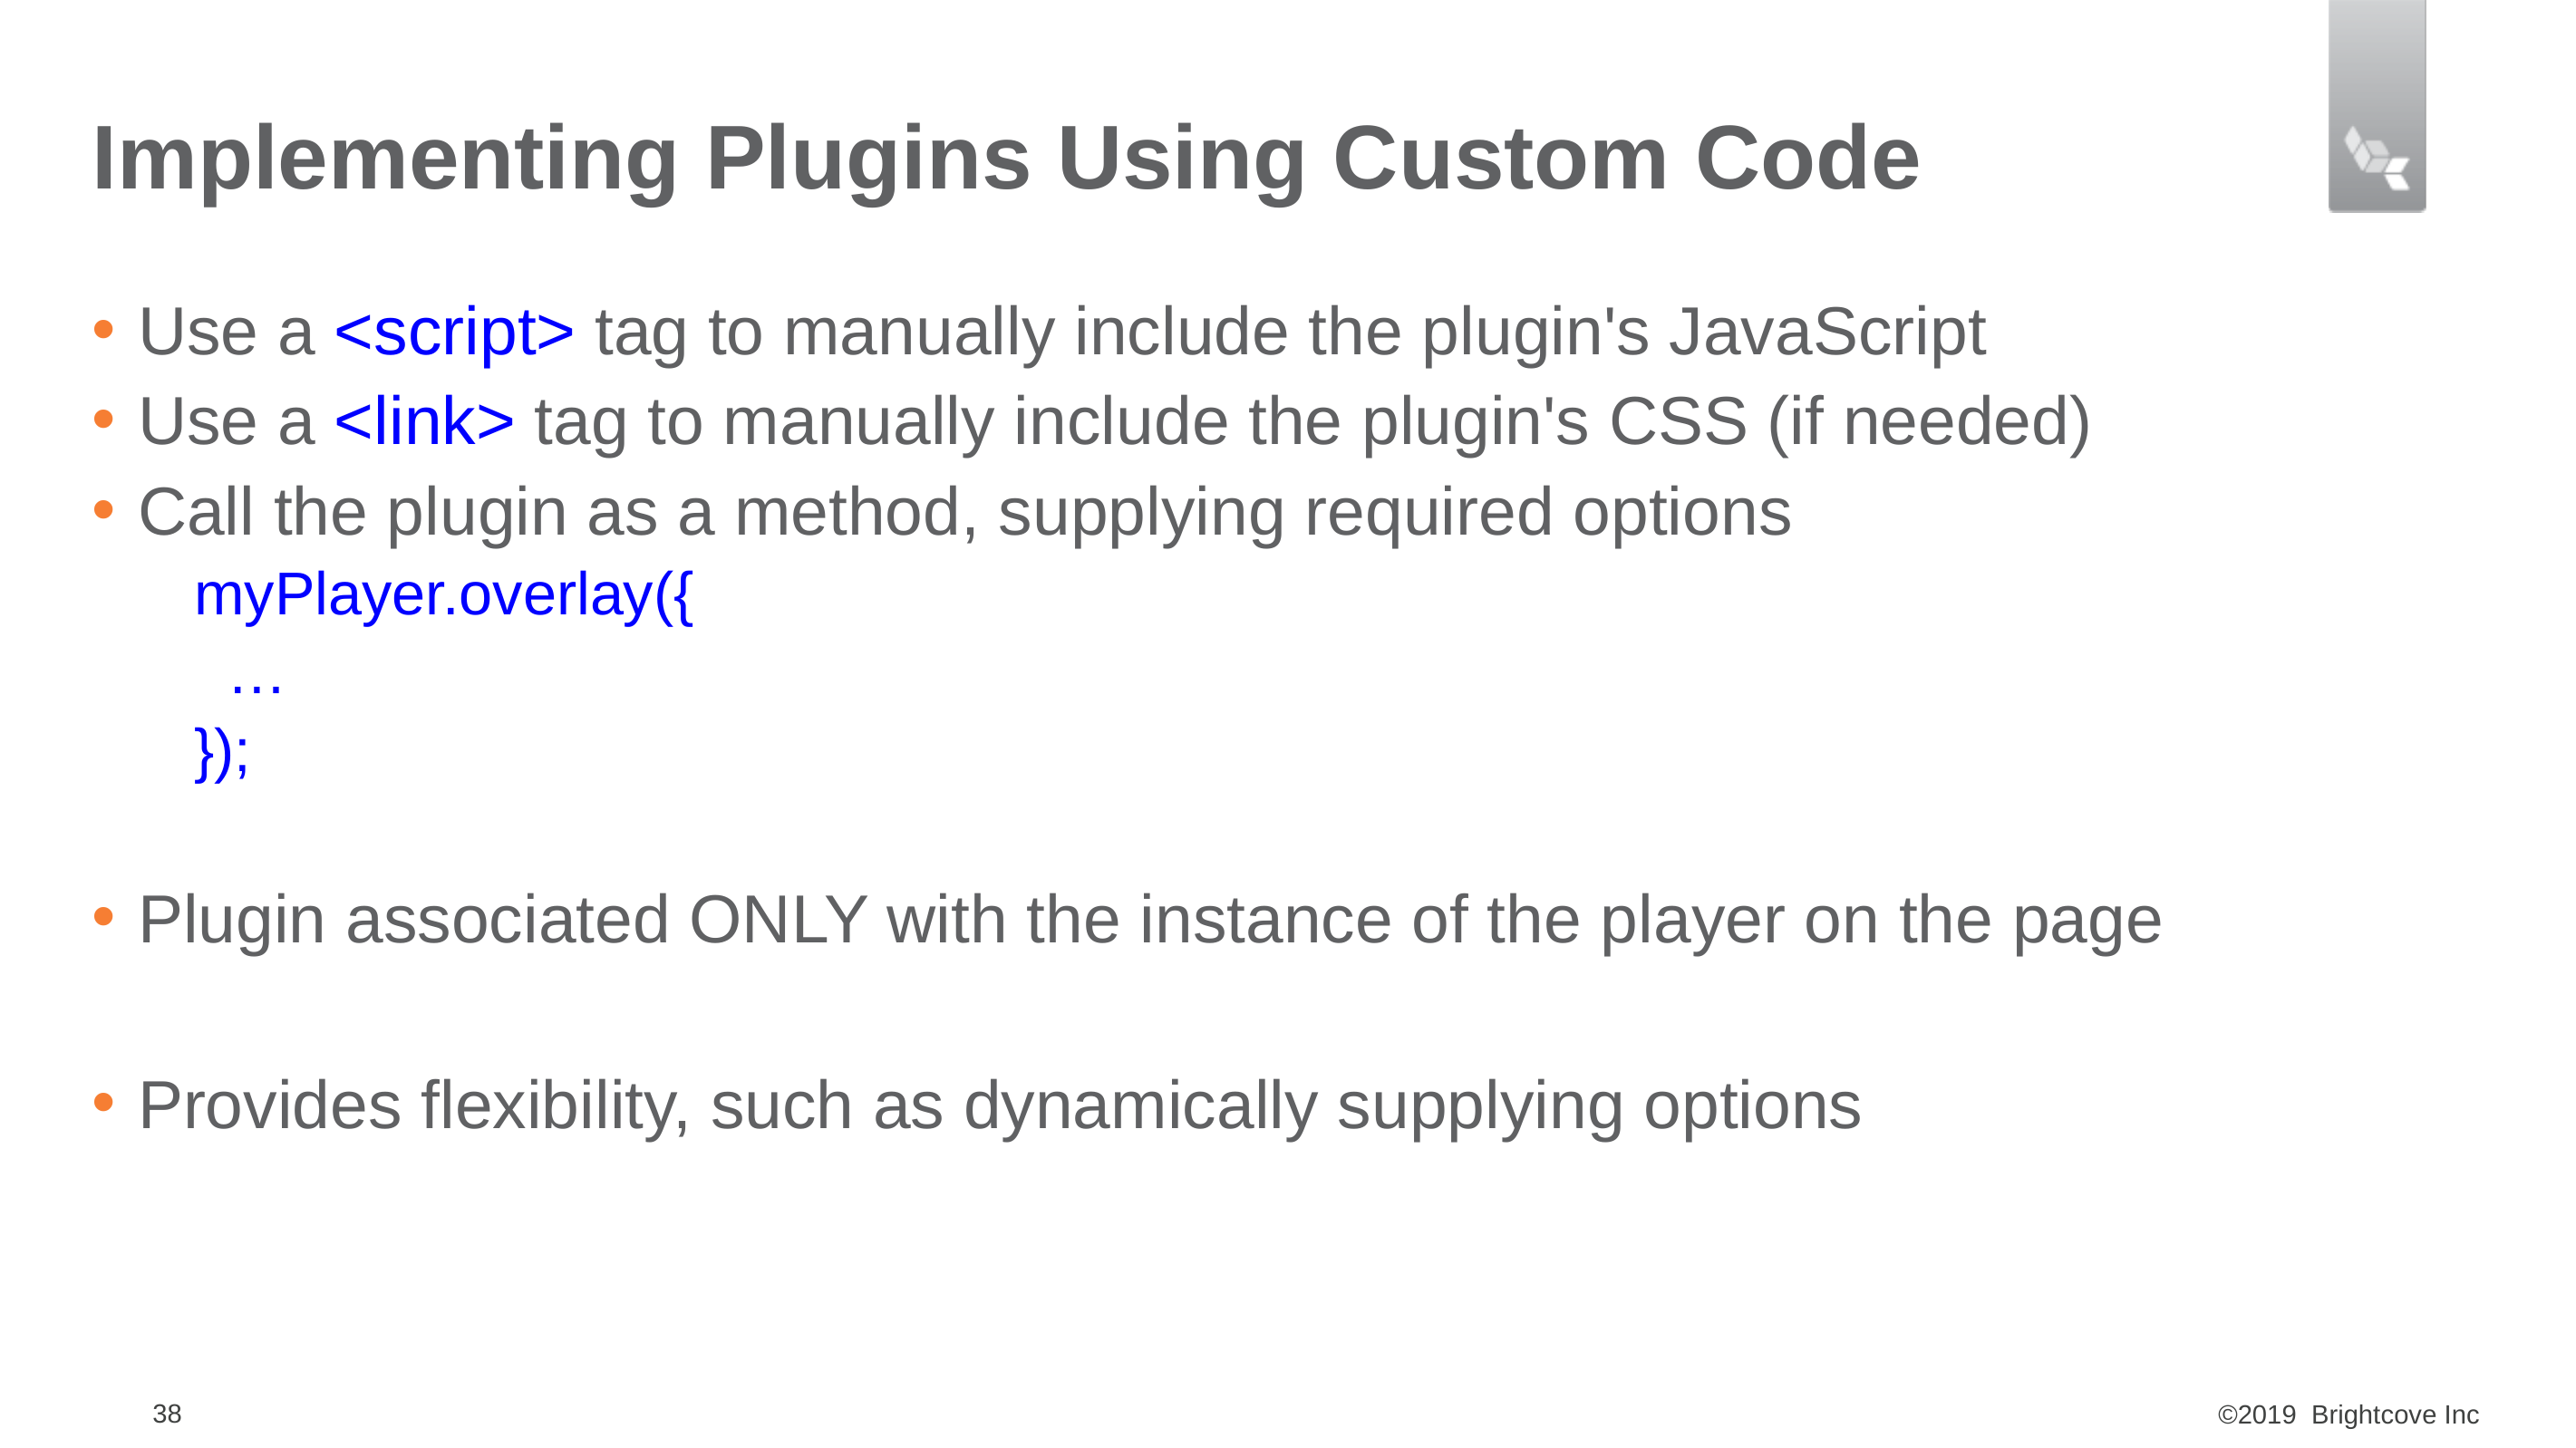

# Implementing Plugins Using Custom Code
Use a <script> tag to manually include the plugin's JavaScript
Use a <link> tag to manually include the plugin's CSS (if needed)
Call the plugin as a method, supplying required options
    myPlayer.overlay({
      …
    });

Plugin associated ONLY with the instance of the player on the page

Provides flexibility, such as dynamically supplying options
38